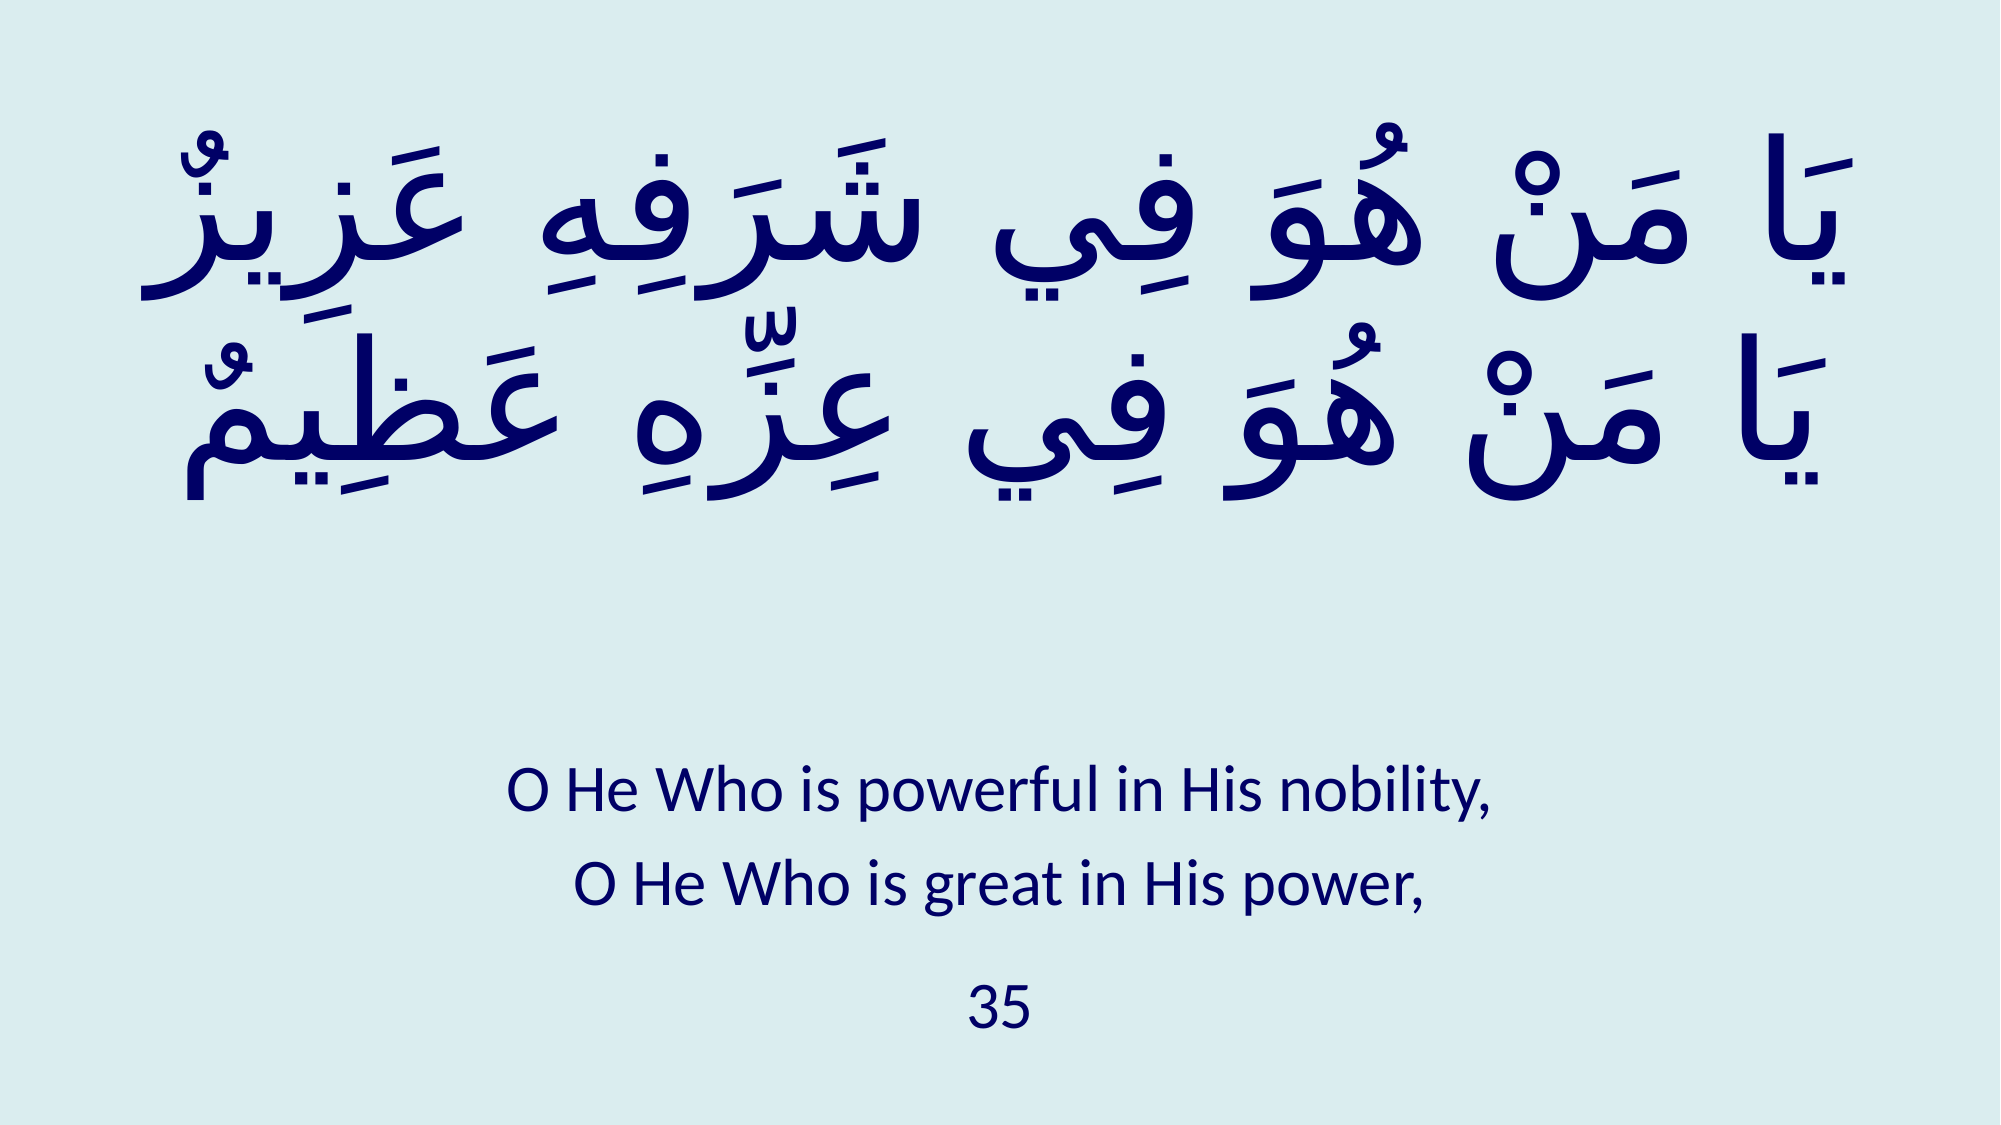

# يَا مَنْ هُوَ فِي شَرَفِهِ عَزِيزٌ يَا مَنْ هُوَ فِي عِزِّهِ عَظِيمٌ
O He Who is powerful in His nobility,
O He Who is great in His power,
35